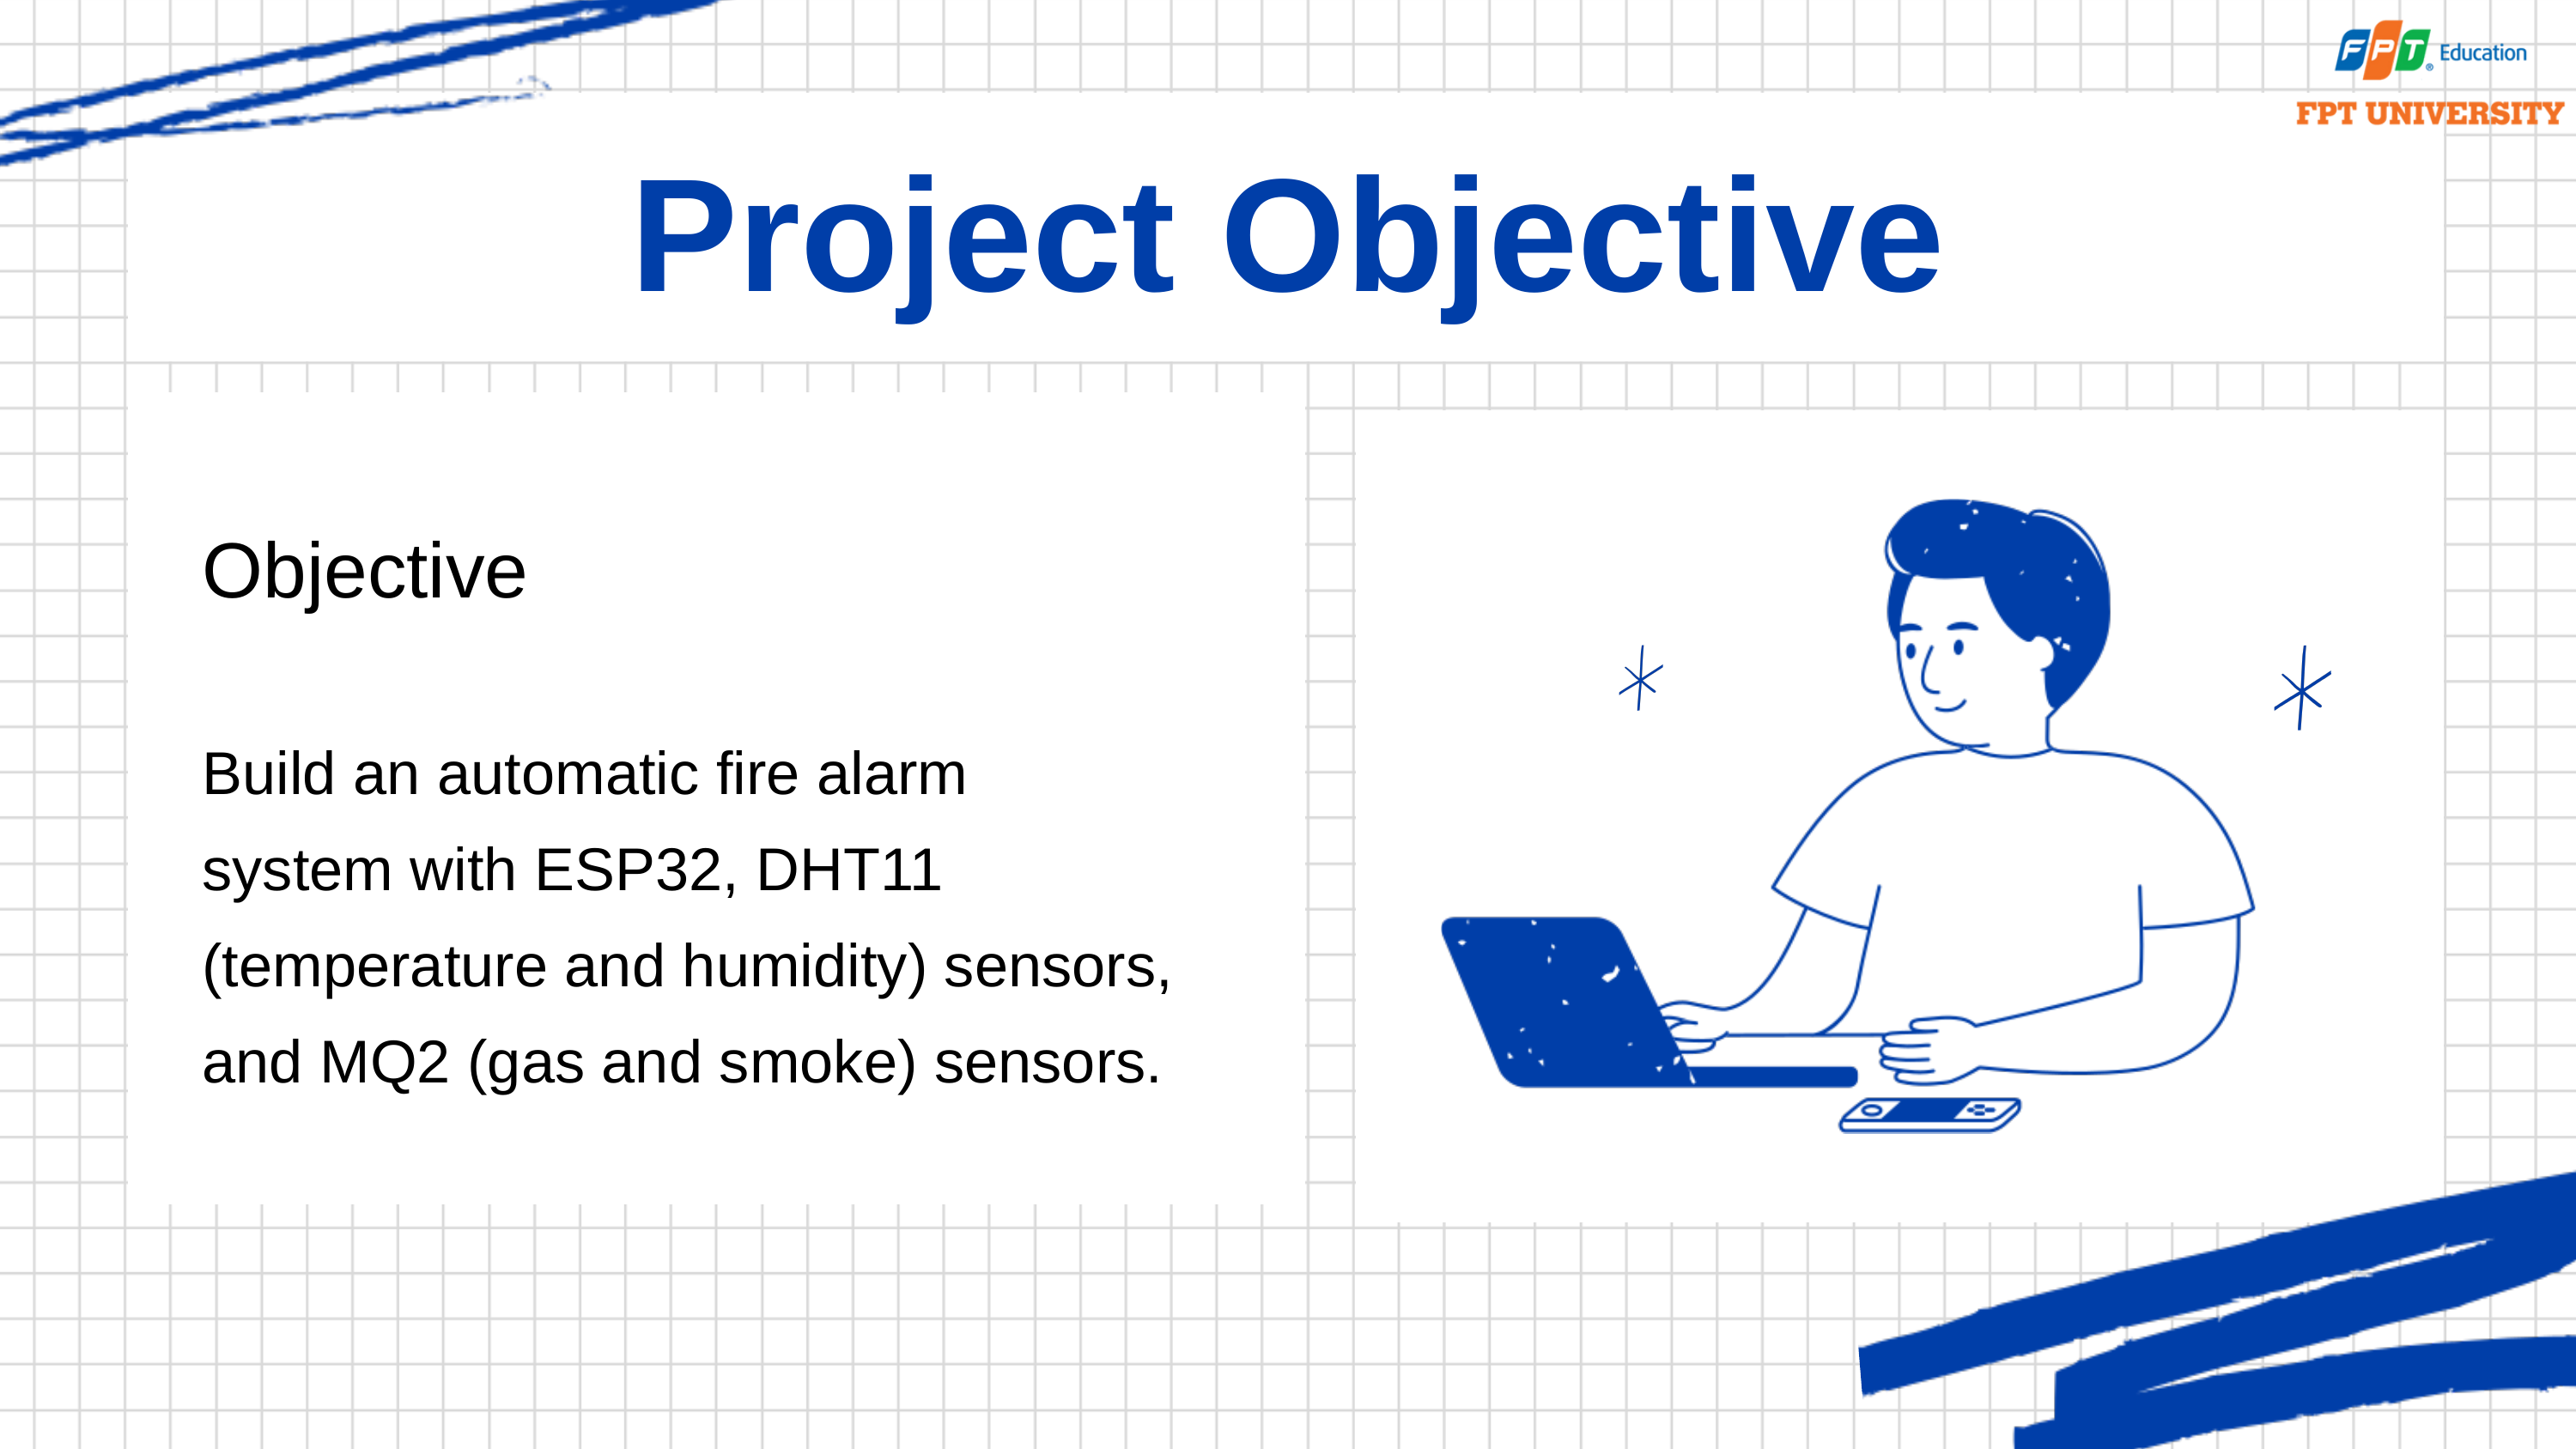

Project Objective

Objective

Build an automatic fire alarm system with ESP32, DHT11 (temperature and humidity) sensors, and MQ2 (gas and smoke) sensors.